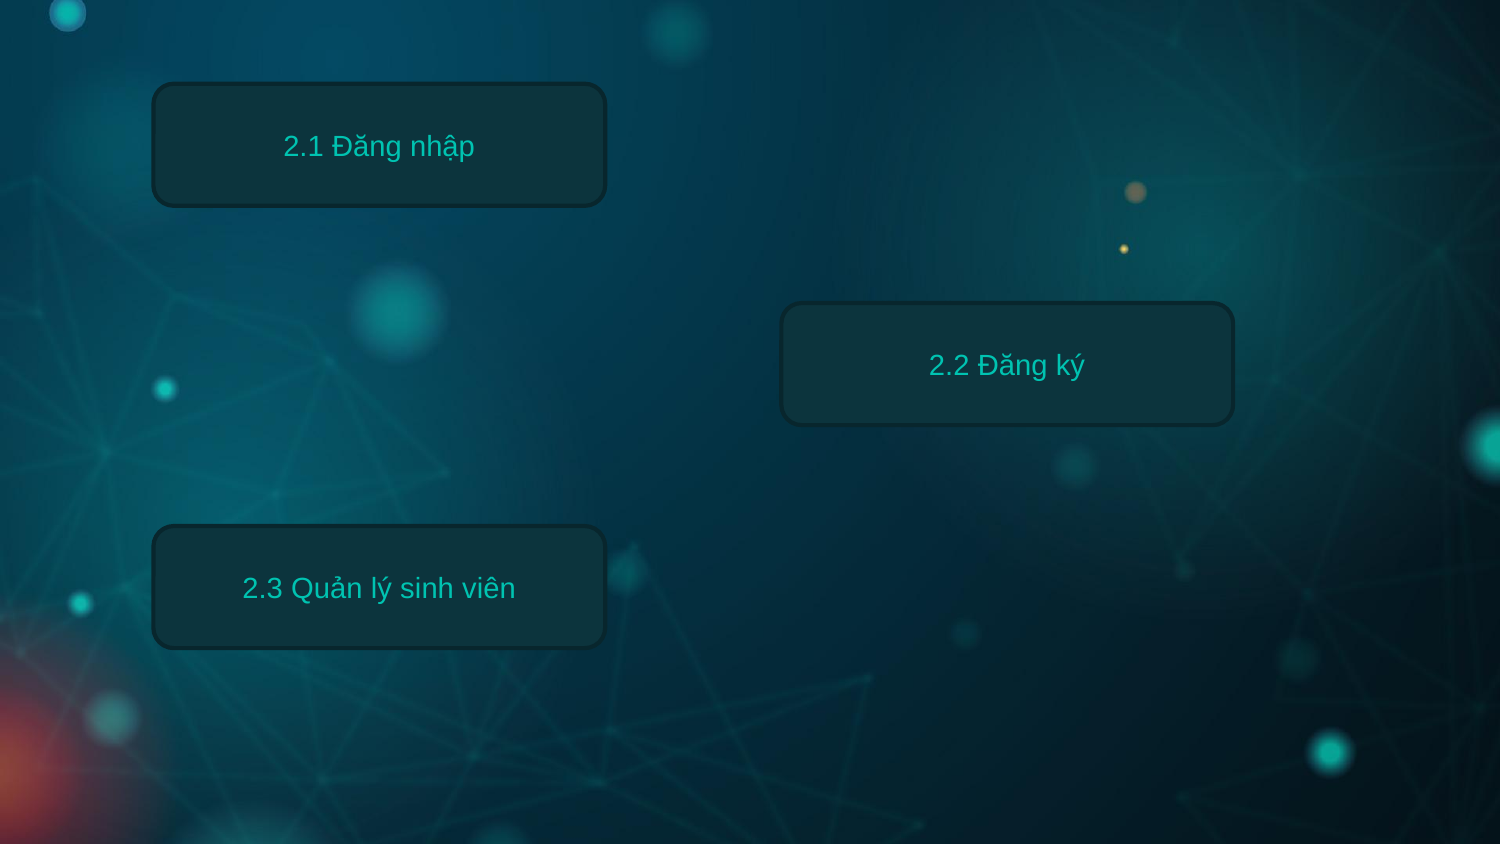

2.1 Đăng nhập
2.2 Đăng ký
2.3 Quản lý sinh viên